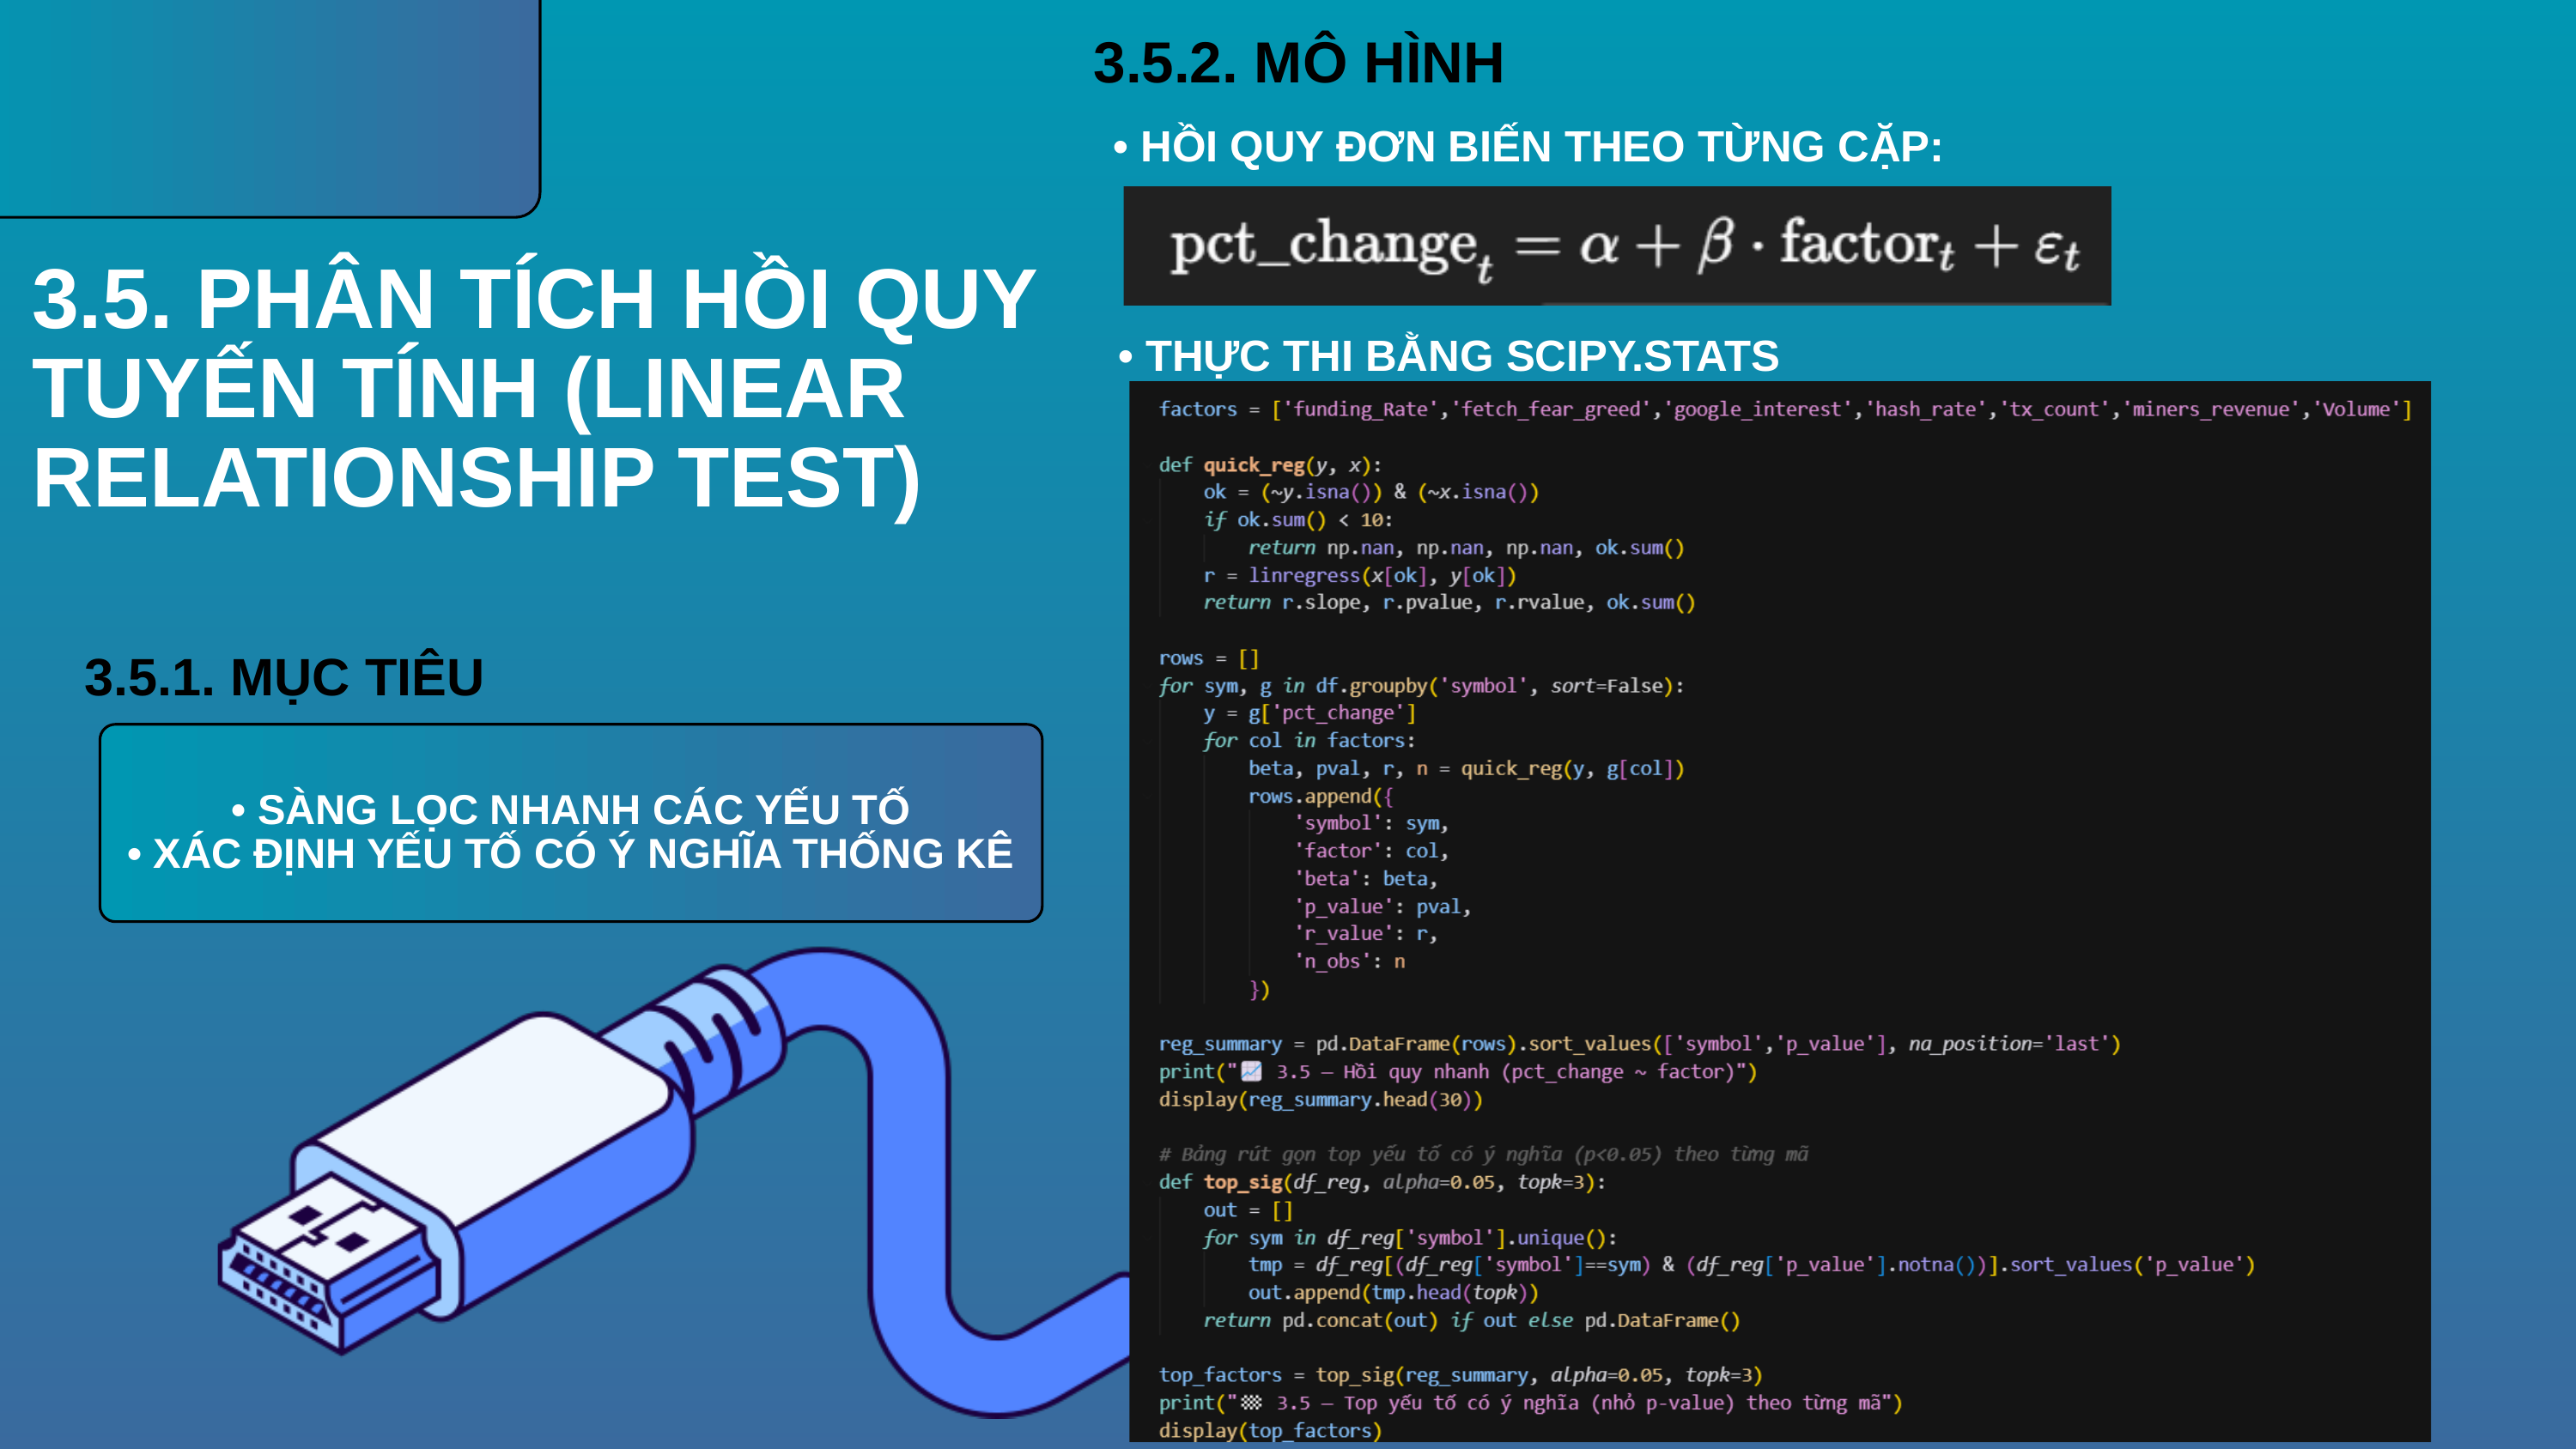

3.5.2. MÔ HÌNH
• HỒI QUY ĐƠN BIẾN THEO TỪNG CẶP:

3.5. PHÂN TÍCH HỒI QUY TUYẾN TÍNH (LINEAR RELATIONSHIP TEST)

• THỰC THI BẰNG SCIPY.STATS

3.5.1. MỤC TIÊU

• SÀNG LỌC NHANH CÁC YẾU TỐ
• XÁC ĐỊNH YẾU TỐ CÓ Ý NGHĨA THỐNG KÊ